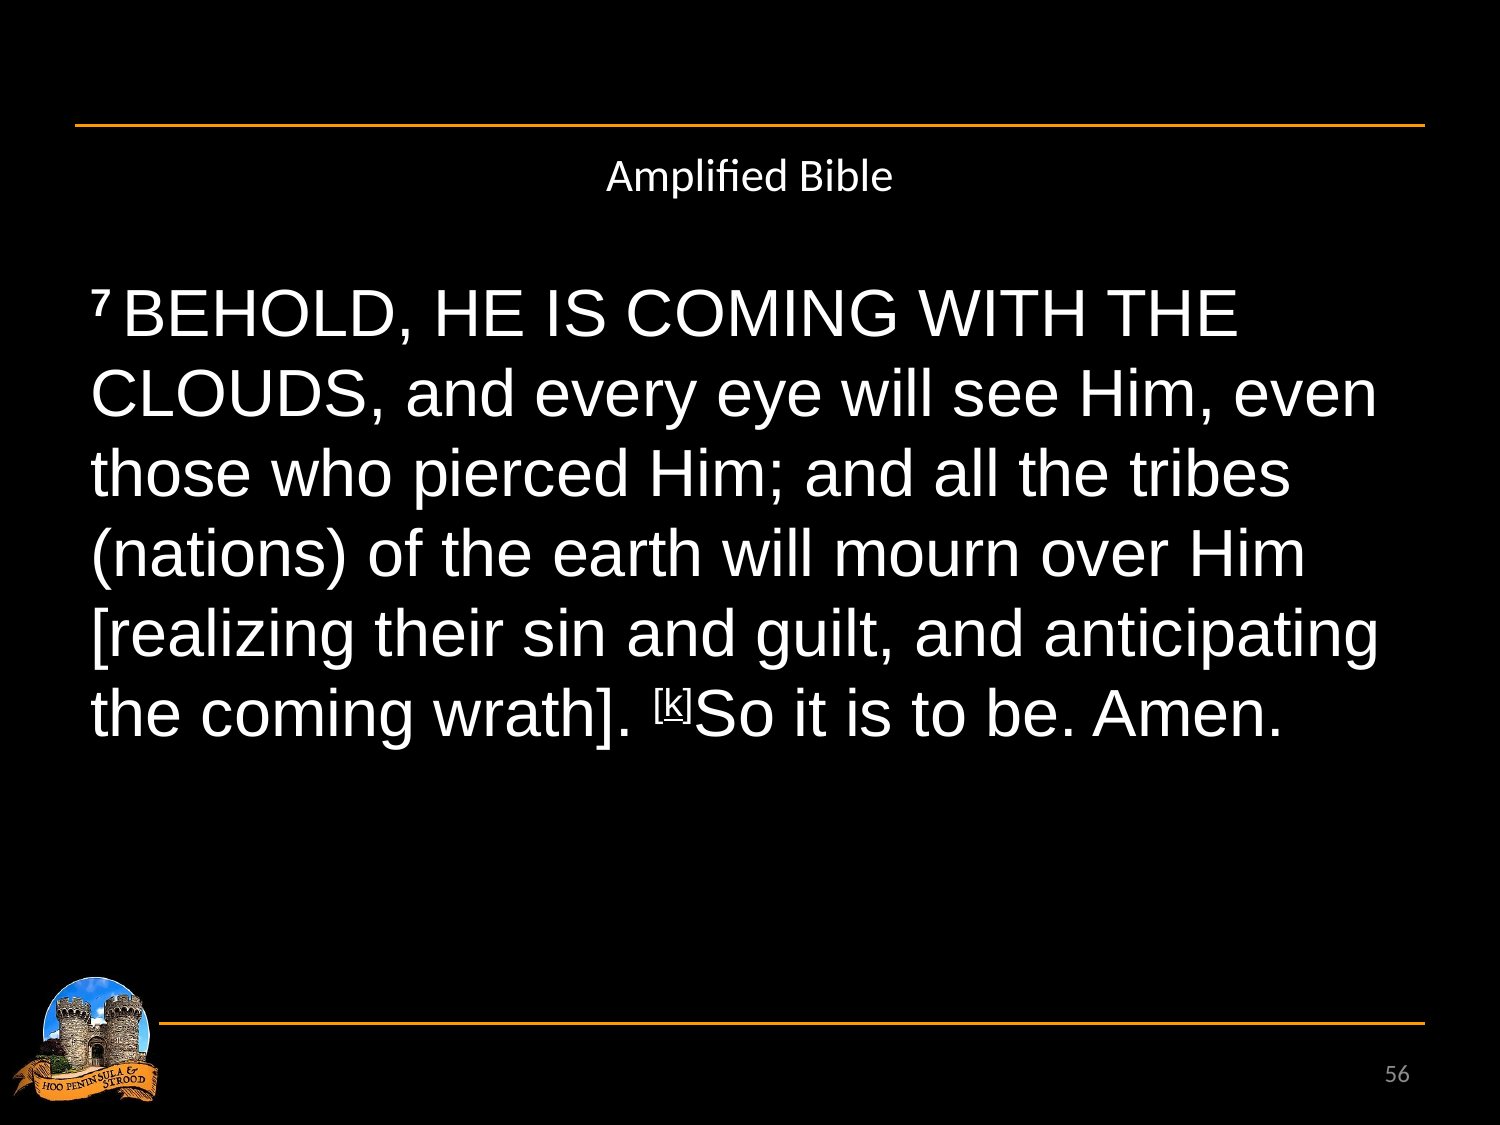

# Amplified Bible
7 Behold, He is coming with the clouds, and every eye will see Him, even those who pierced Him; and all the tribes (nations) of the earth will mourn over Him [realizing their sin and guilt, and anticipating the coming wrath]. [k]So it is to be. Amen.

56